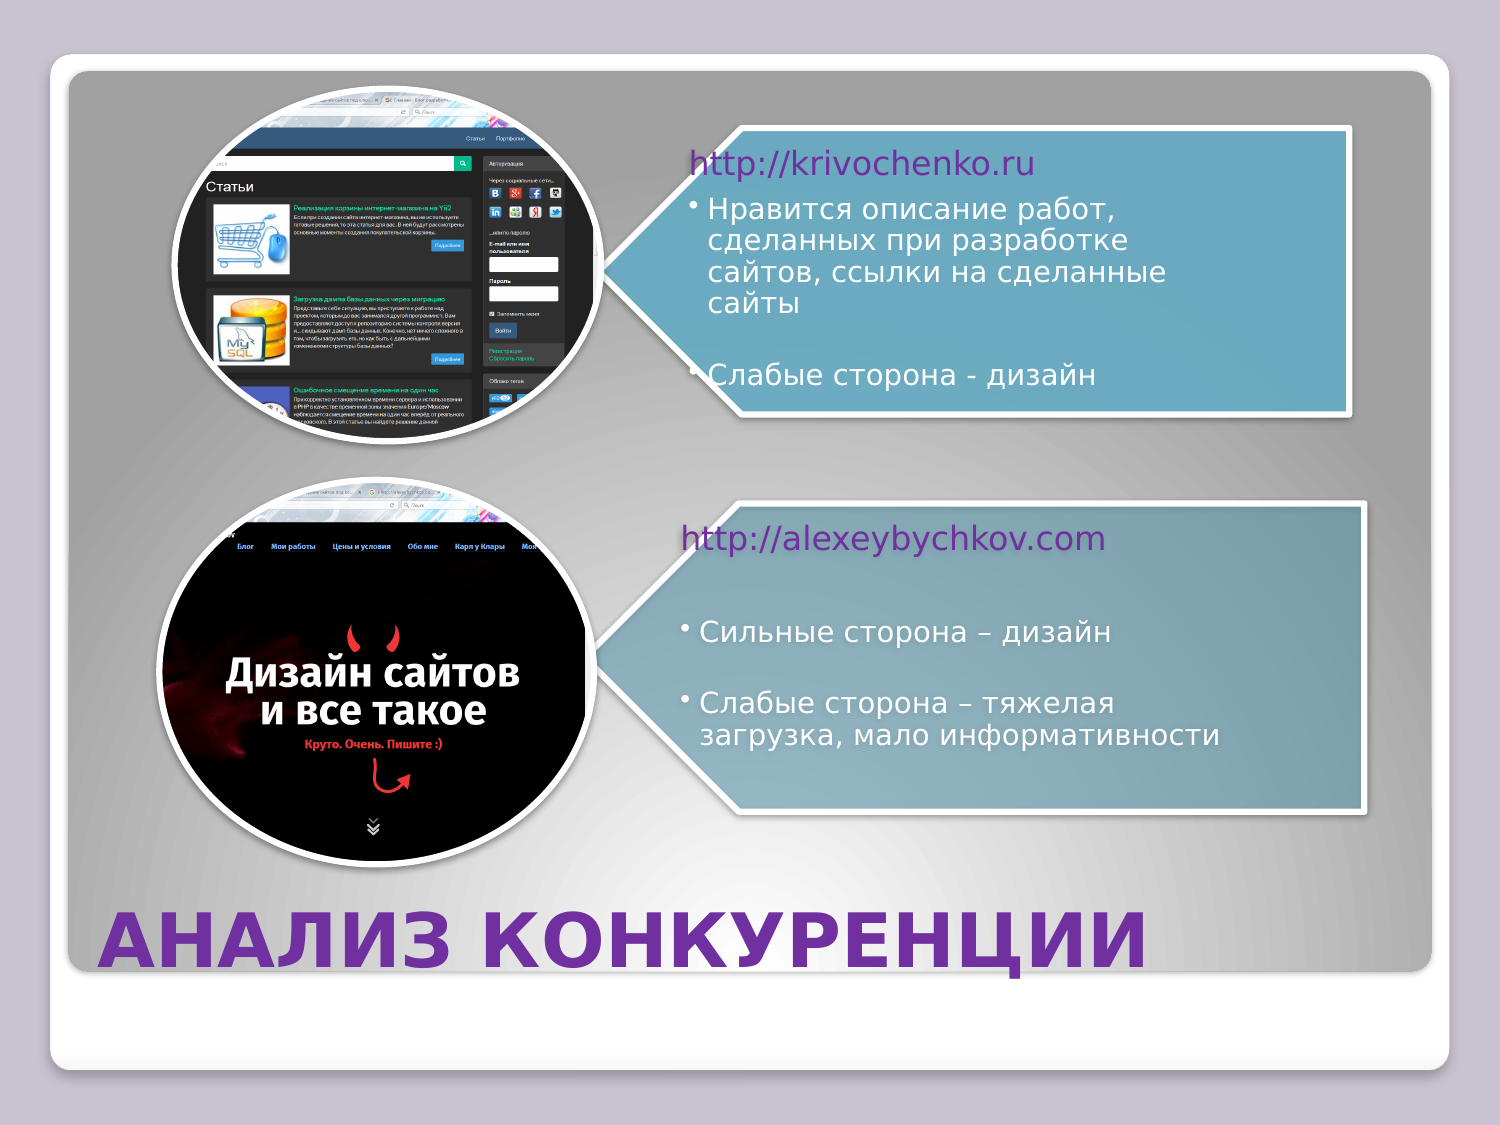

http://krivochenko.ru
Нравится описание работ, сделанных при разработке сайтов, ссылки на сделанные сайты

Слабые сторона - дизайн
http://alexeybychkov.com

Сильные сторона – дизайн

Слабые сторона – тяжелая загрузка, мало информативности
# Анализ конкуренции